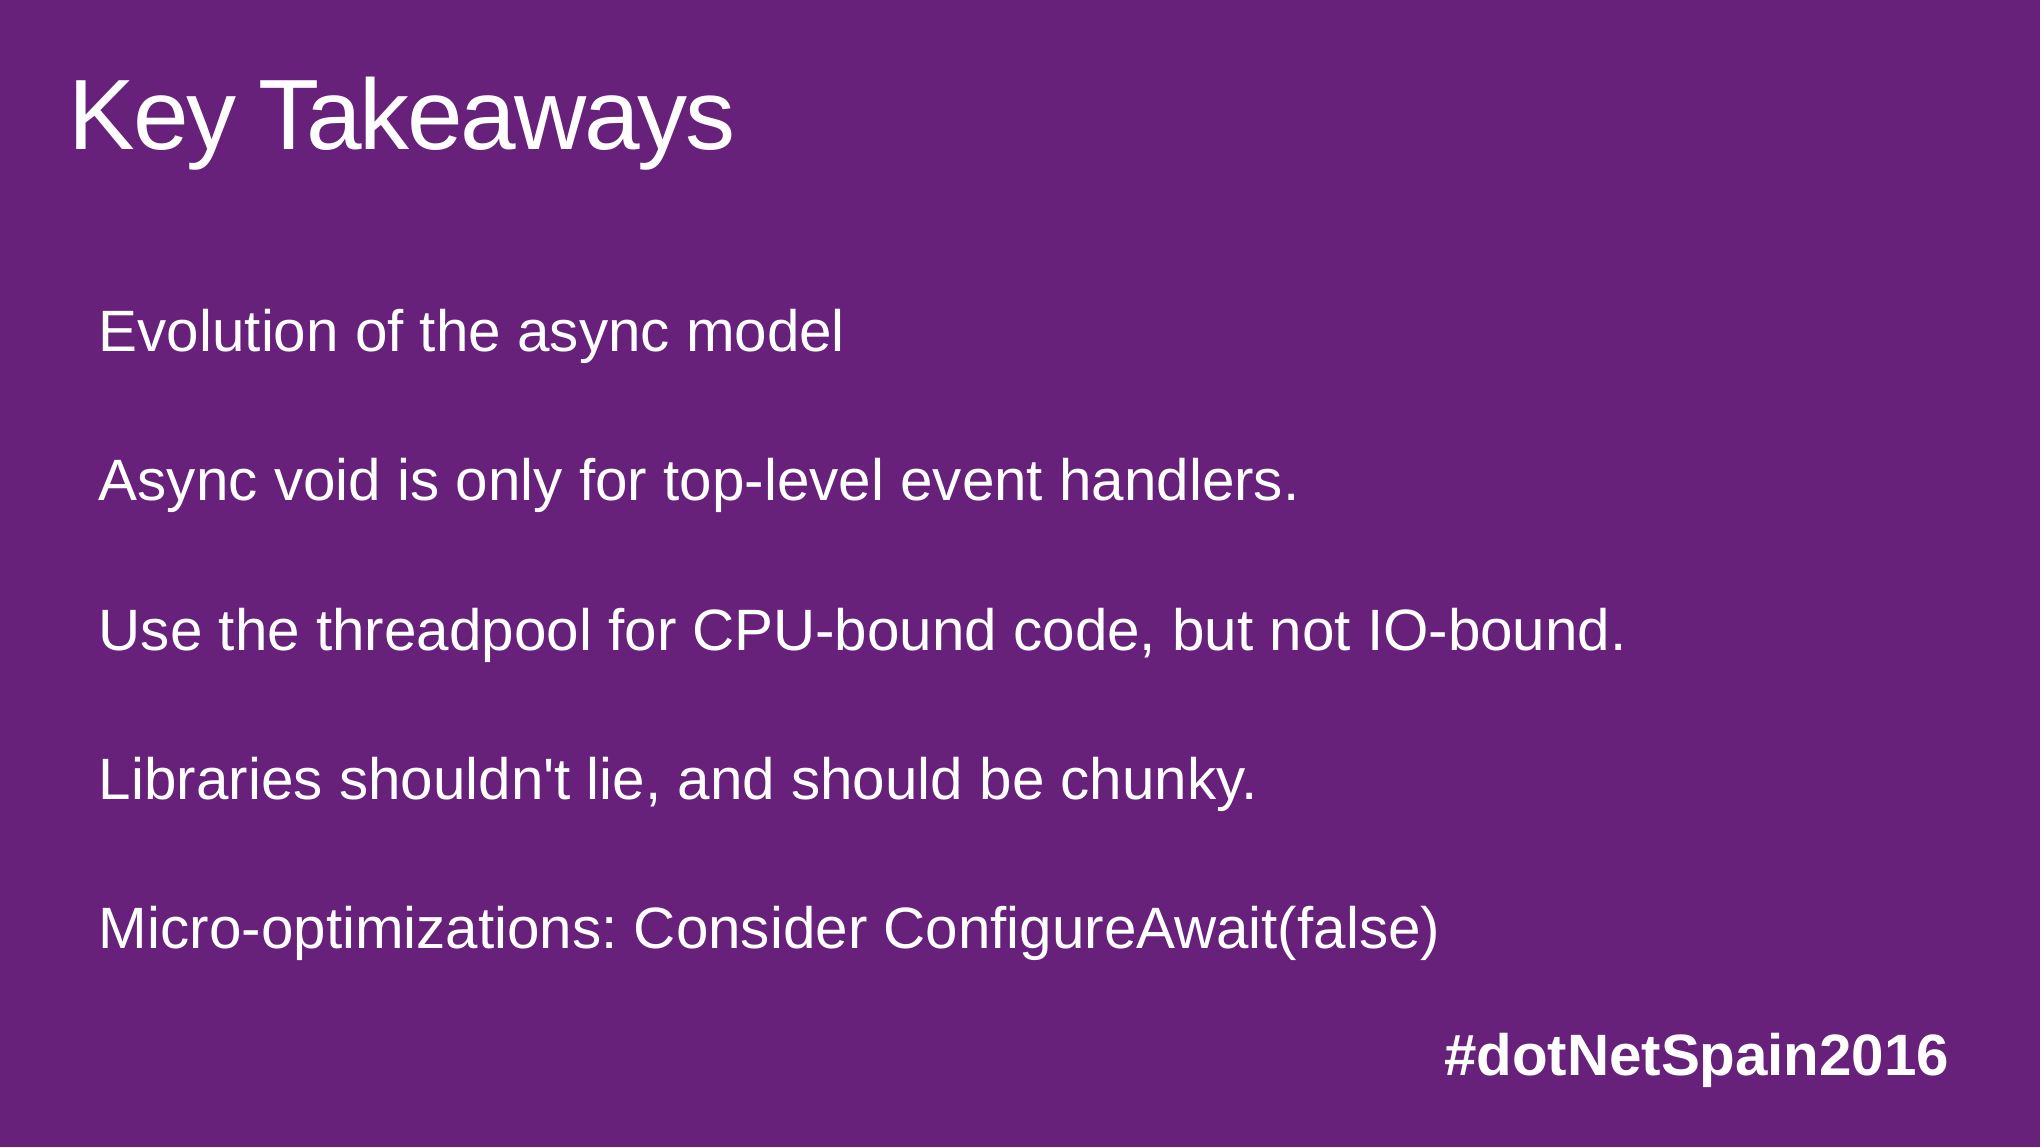

# Key Takeaways
Evolution of the async model

Async void is only for top-level event handlers.

Use the threadpool for CPU-bound code, but not IO-bound.

Libraries shouldn't lie, and should be chunky.

Micro-optimizations: Consider ConfigureAwait(false)